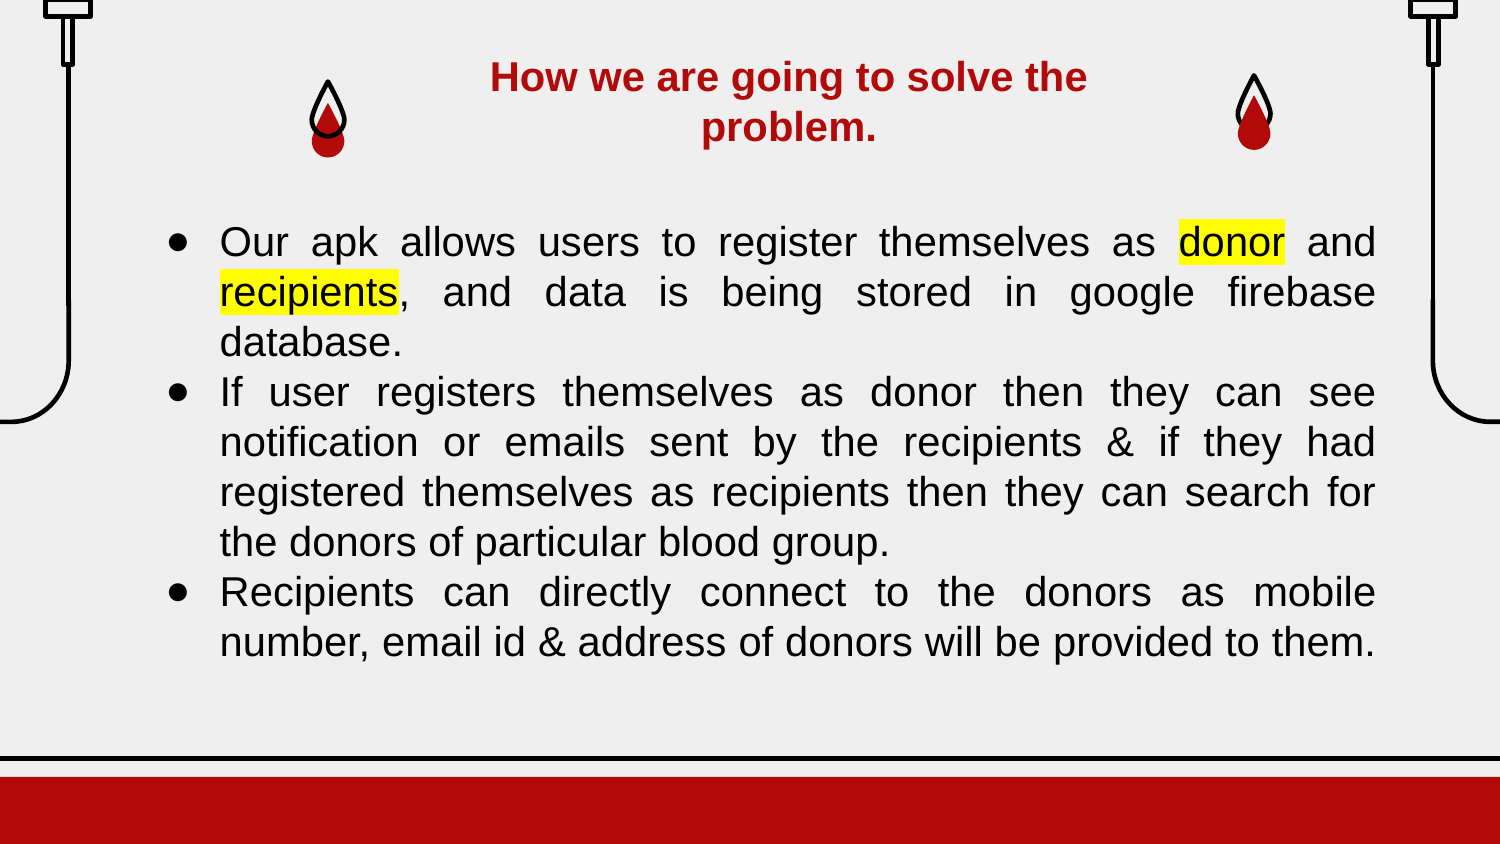

# How we are going to solve the problem.

Our apk allows users to register themselves as donor and recipients, and data is being stored in google firebase database.
If user registers themselves as donor then they can see notification or emails sent by the recipients & if they had registered themselves as recipients then they can search for the donors of particular blood group.
Recipients can directly connect to the donors as mobile number, email id & address of donors will be provided to them.